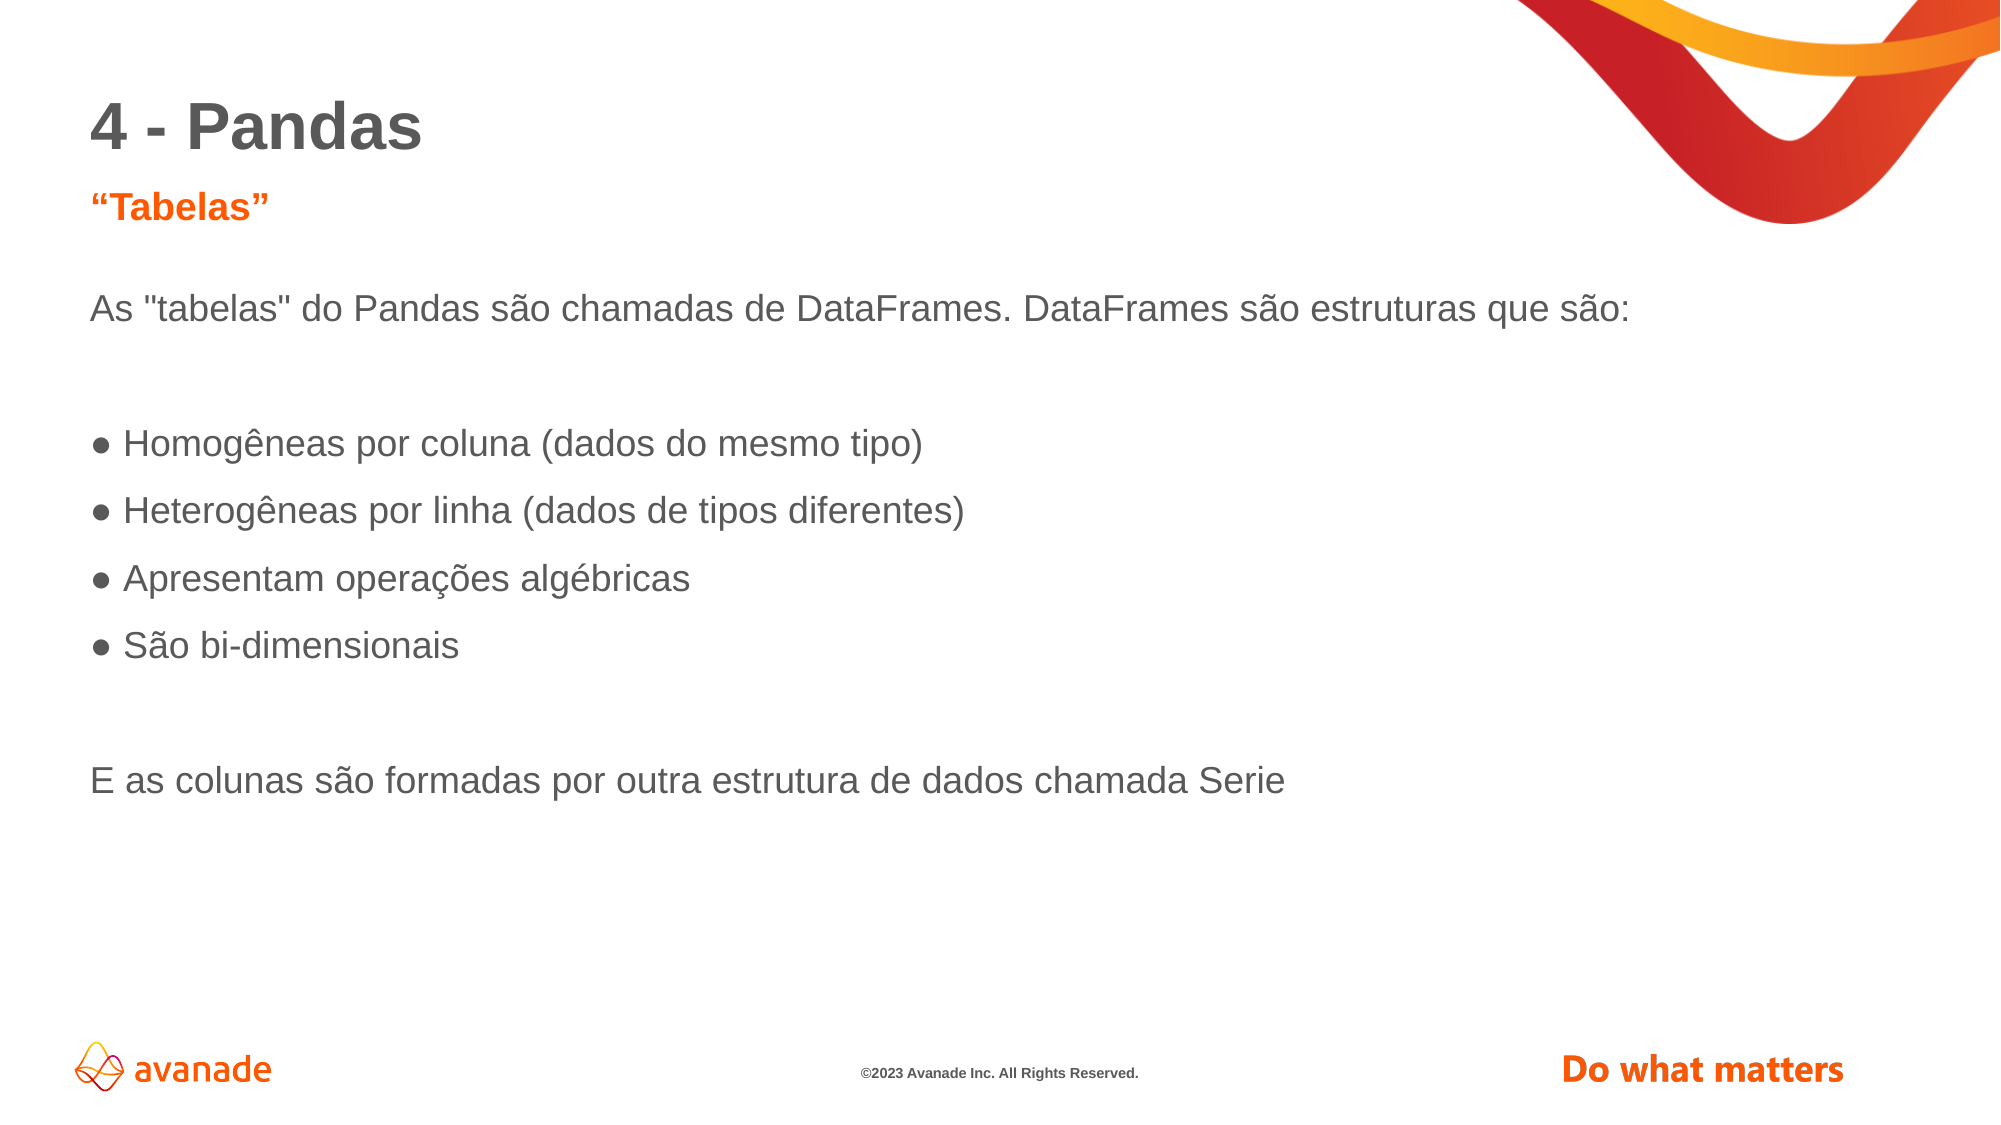

# 4 - Pandas
“Tabelas”
As "tabelas" do Pandas são chamadas de DataFrames. DataFrames são estruturas que são:

● Homogêneas por coluna (dados do mesmo tipo)
● Heterogêneas por linha (dados de tipos diferentes)
● Apresentam operações algébricas
● São bi-dimensionais

E as colunas são formadas por outra estrutura de dados chamada Serie